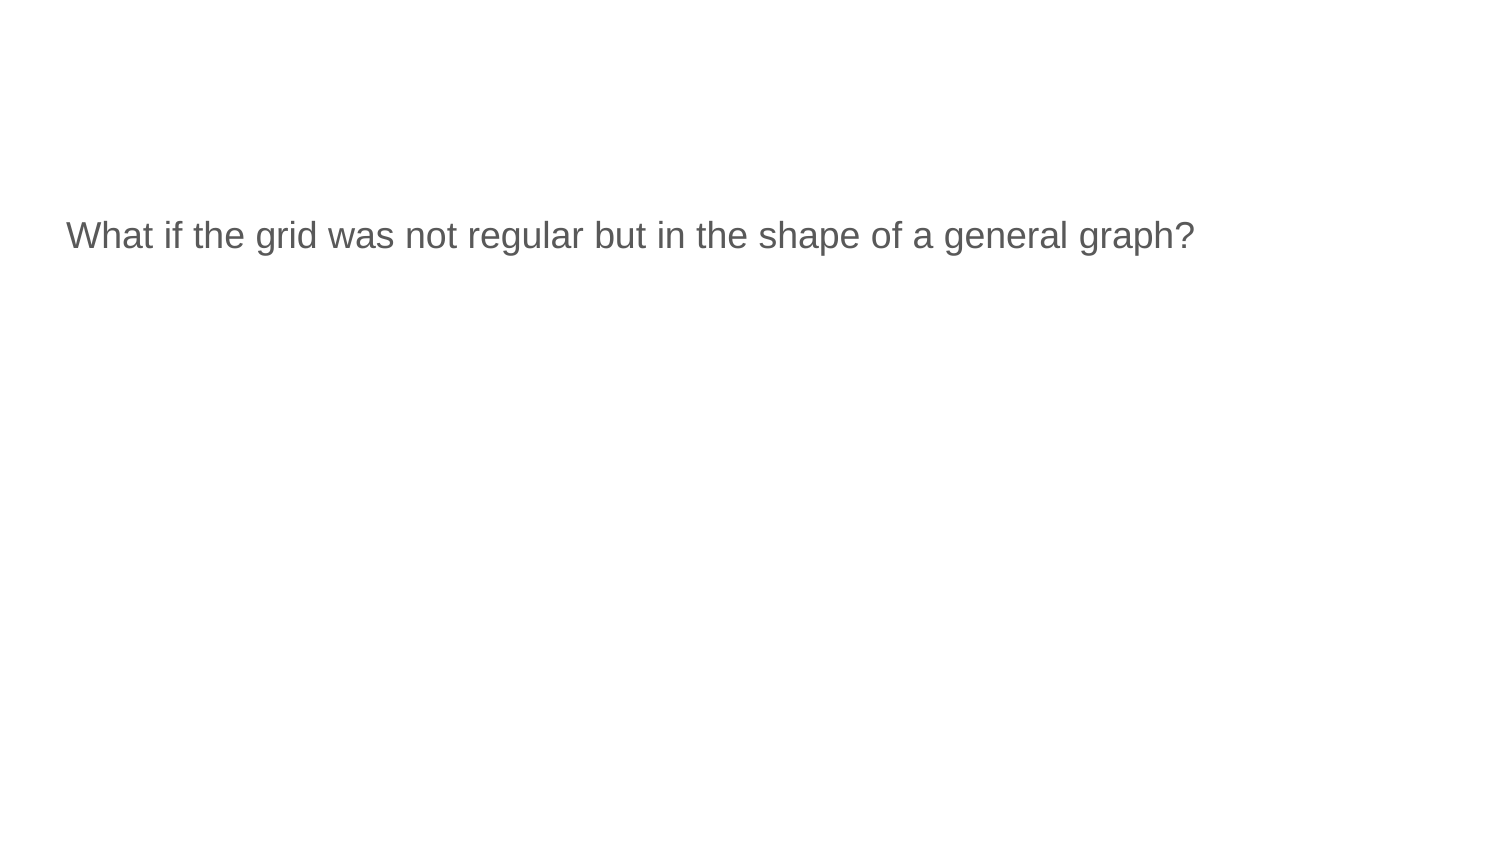

#
What if the grid was not regular but in the shape of a general graph?